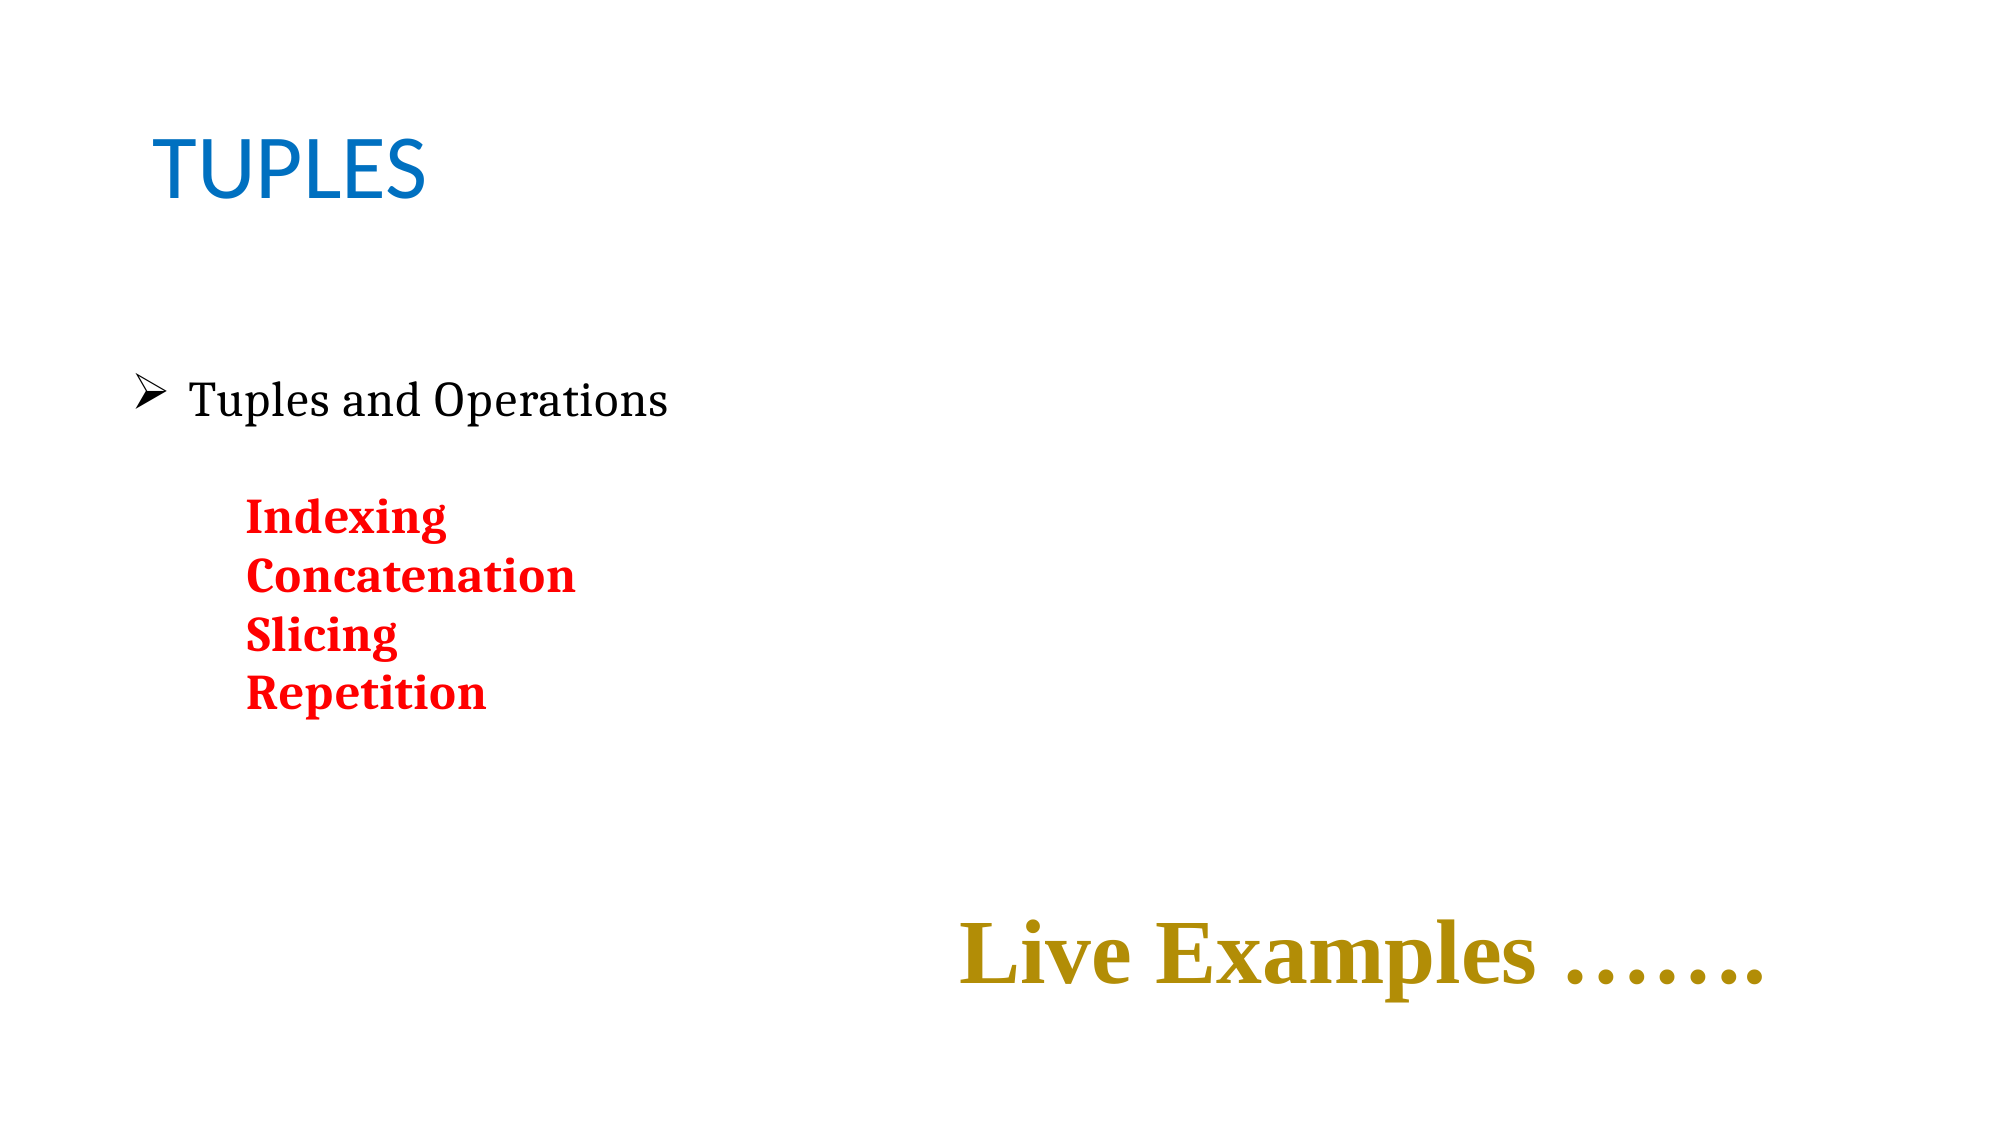

# TUPLES

Tuples and Operations

	Indexing
	Concatenation
	Slicing
	Repetition

                                    Live Examples …….